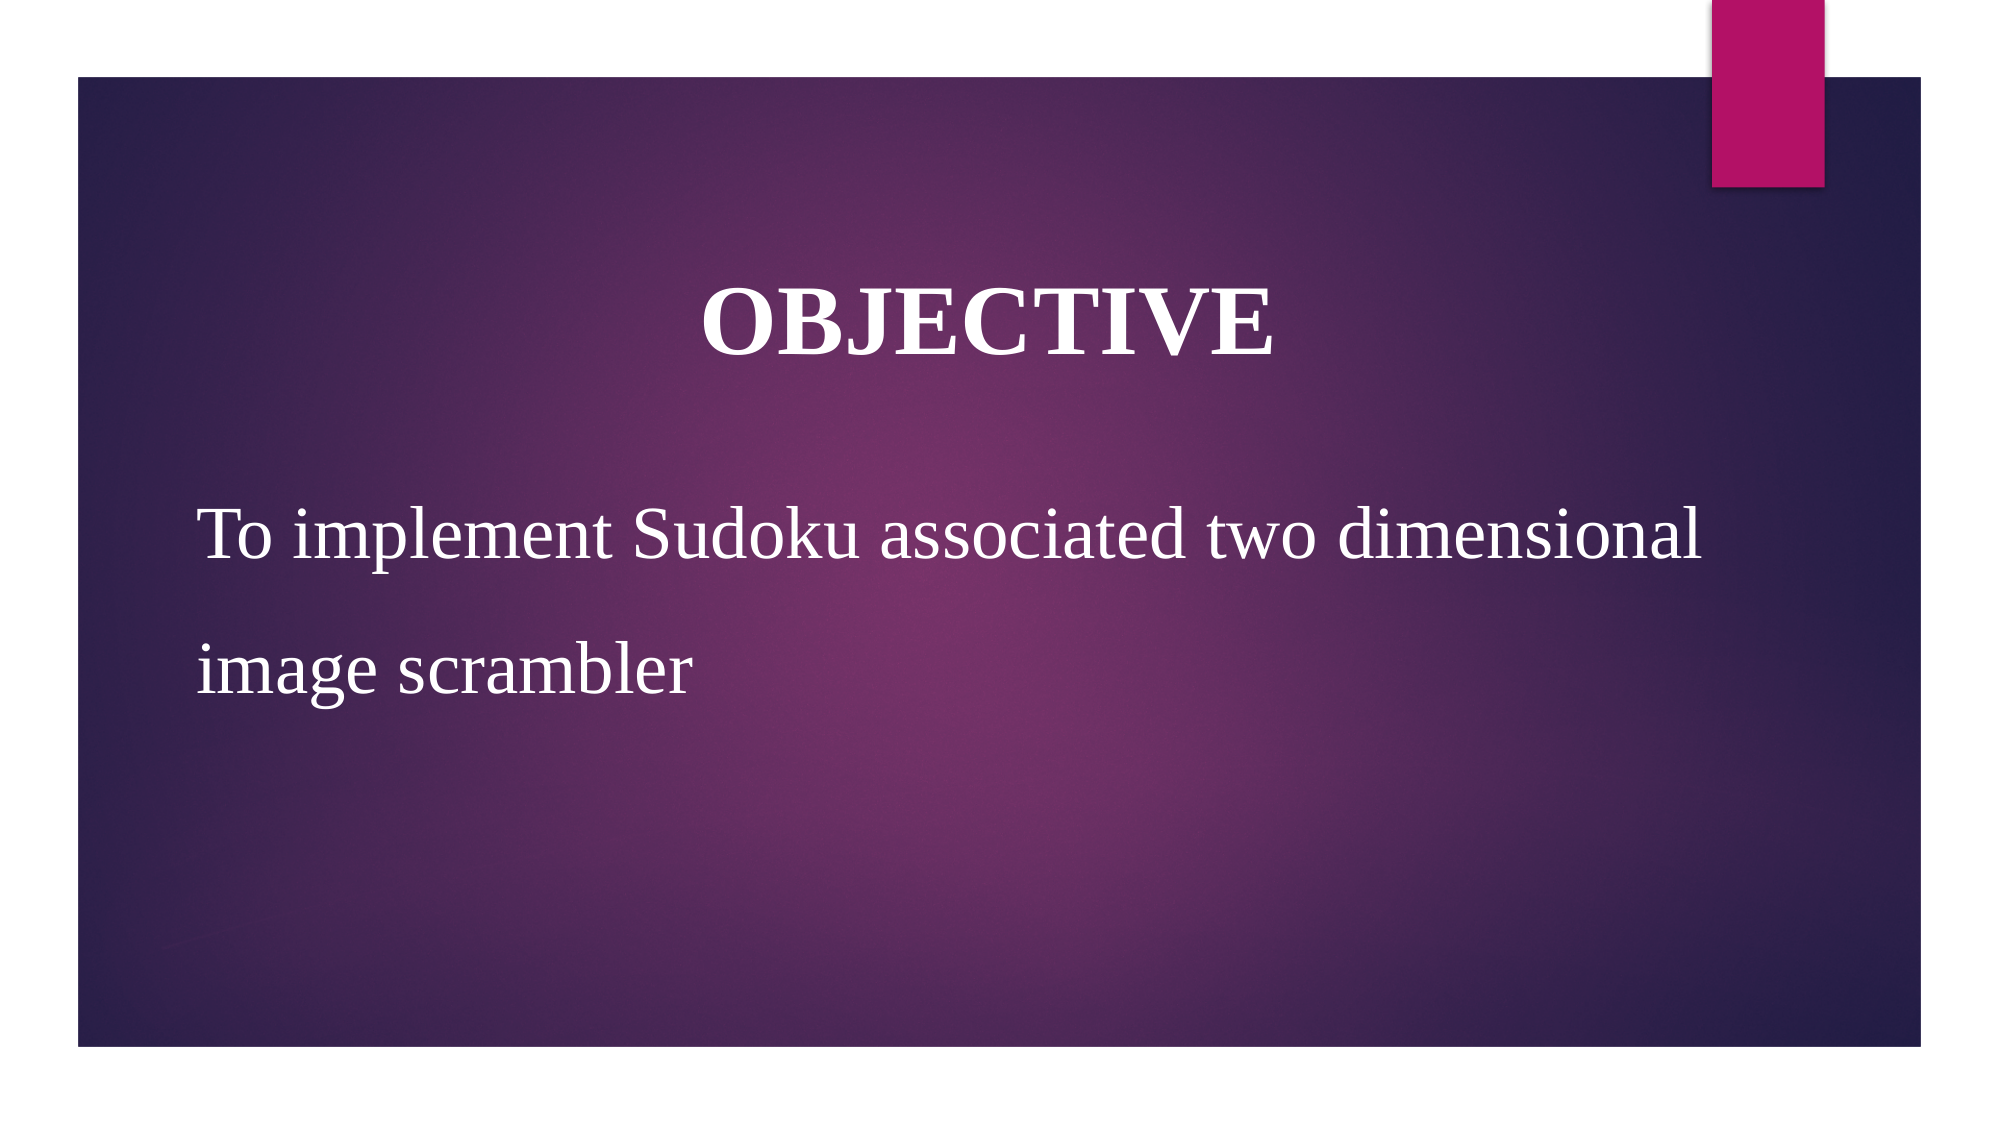

OBJECTIVE

To implement Sudoku associated two dimensional
image scrambler